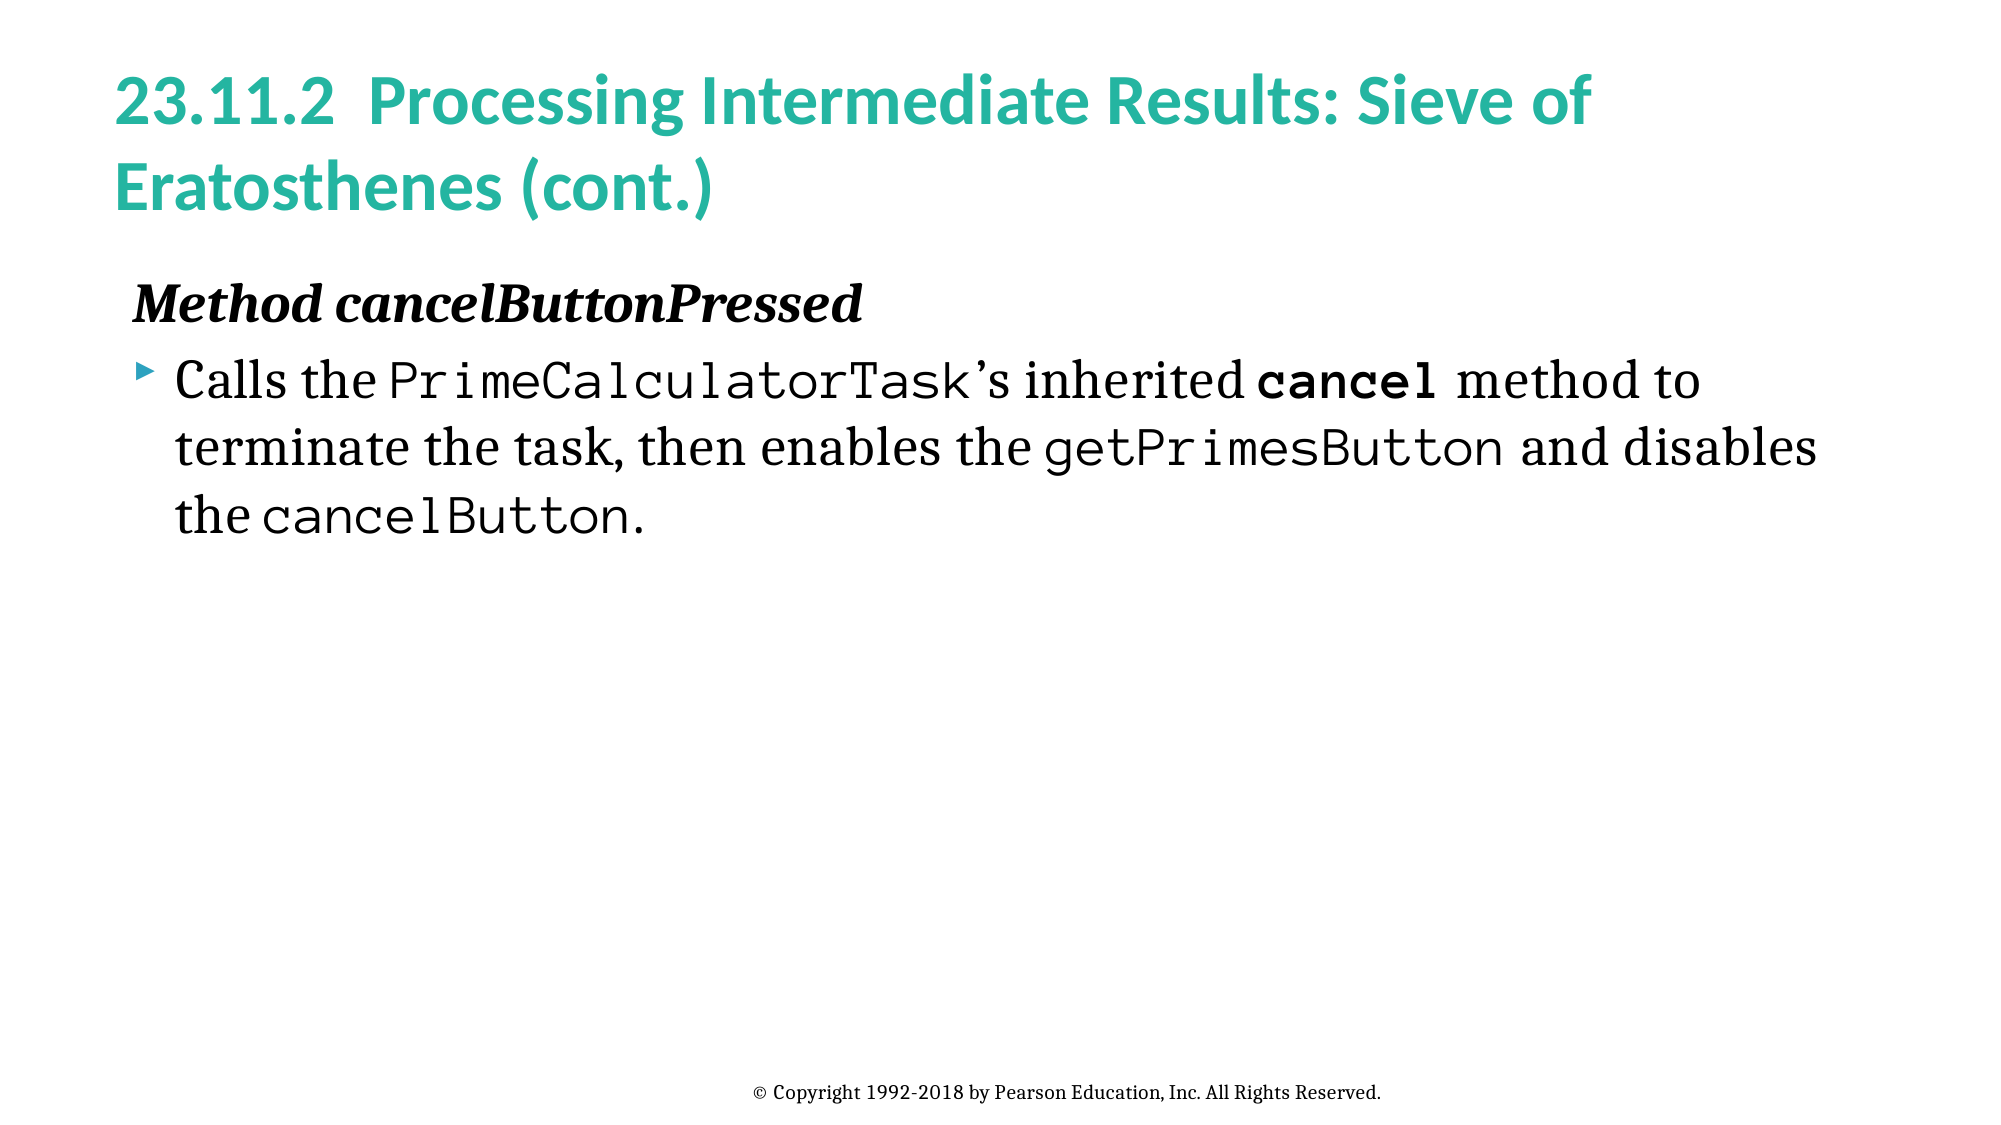

# 23.11.2  Processing Intermediate Results: Sieve of Eratosthenes (cont.)
Method cancelButtonPressed
Calls the PrimeCalculatorTask’s inherited cancel method to terminate the task, then enables the getPrimesButton and disables the cancelButton.

© Copyright 1992-2018 by Pearson Education, Inc. All Rights Reserved.